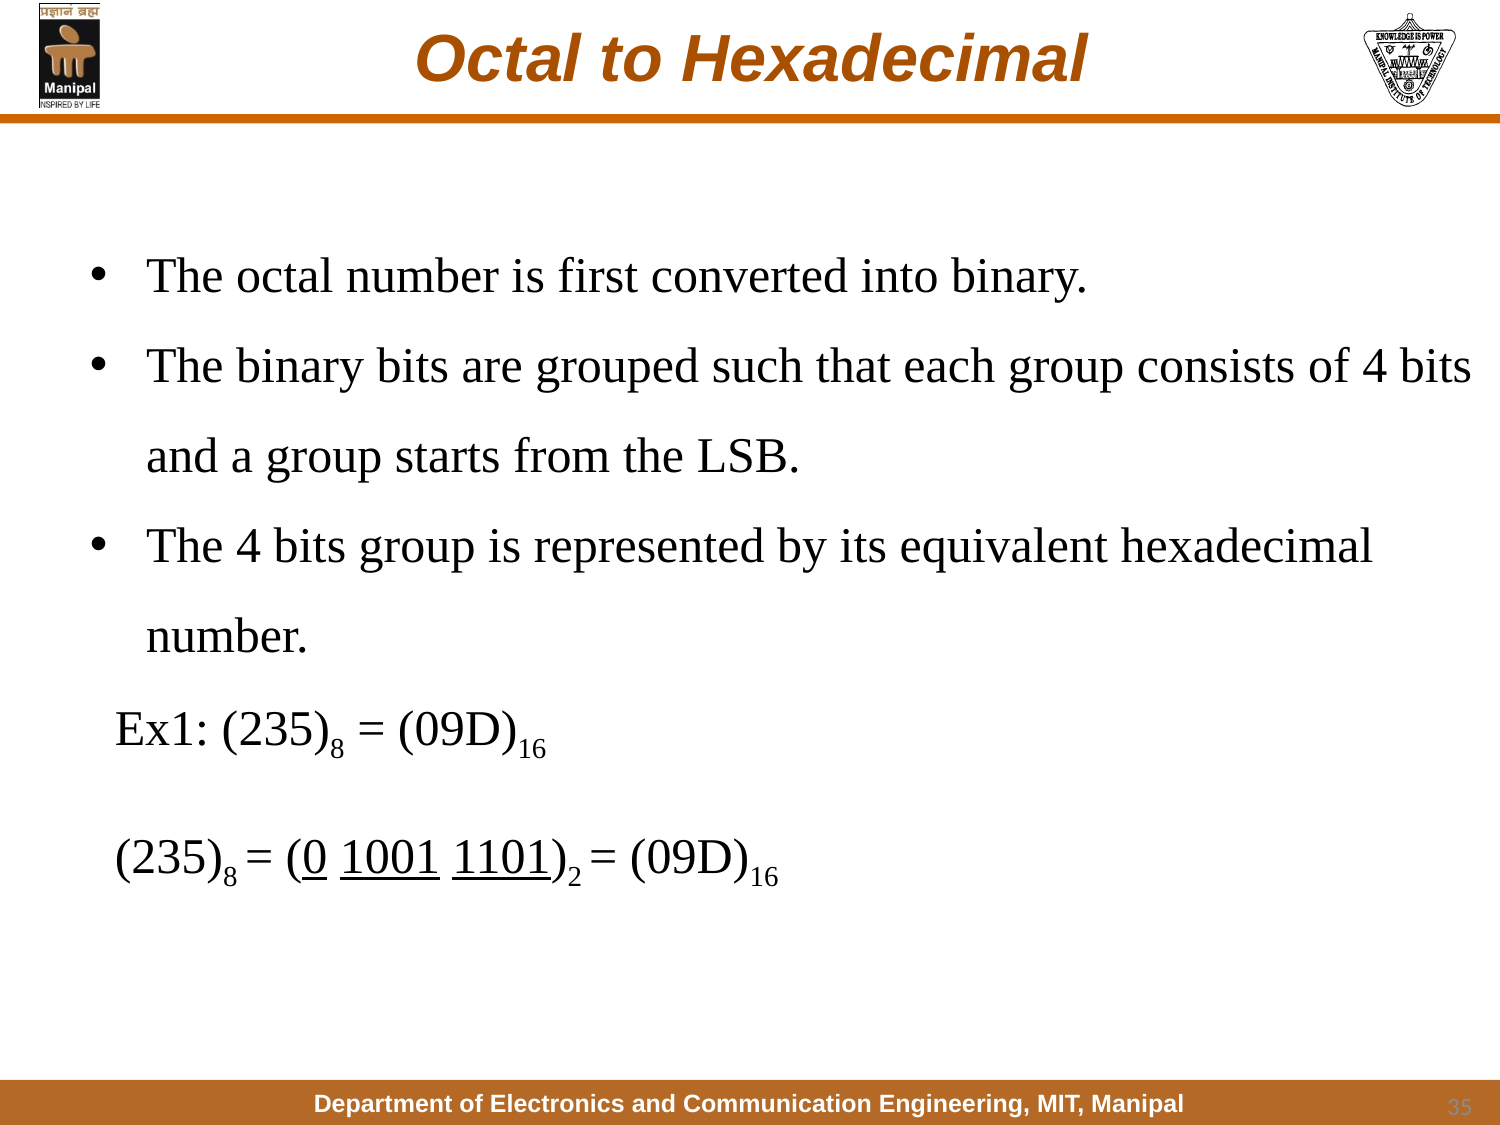

# Octal to Hexadecimal
The octal number is first converted into binary.
The binary bits are grouped such that each group consists of 4 bits and a group starts from the LSB.
The 4 bits group is represented by its equivalent hexadecimal number.
Ex1: (235)8 = (09D)16

(235)8 = (0 1001 1101)2 = (09D)16
35